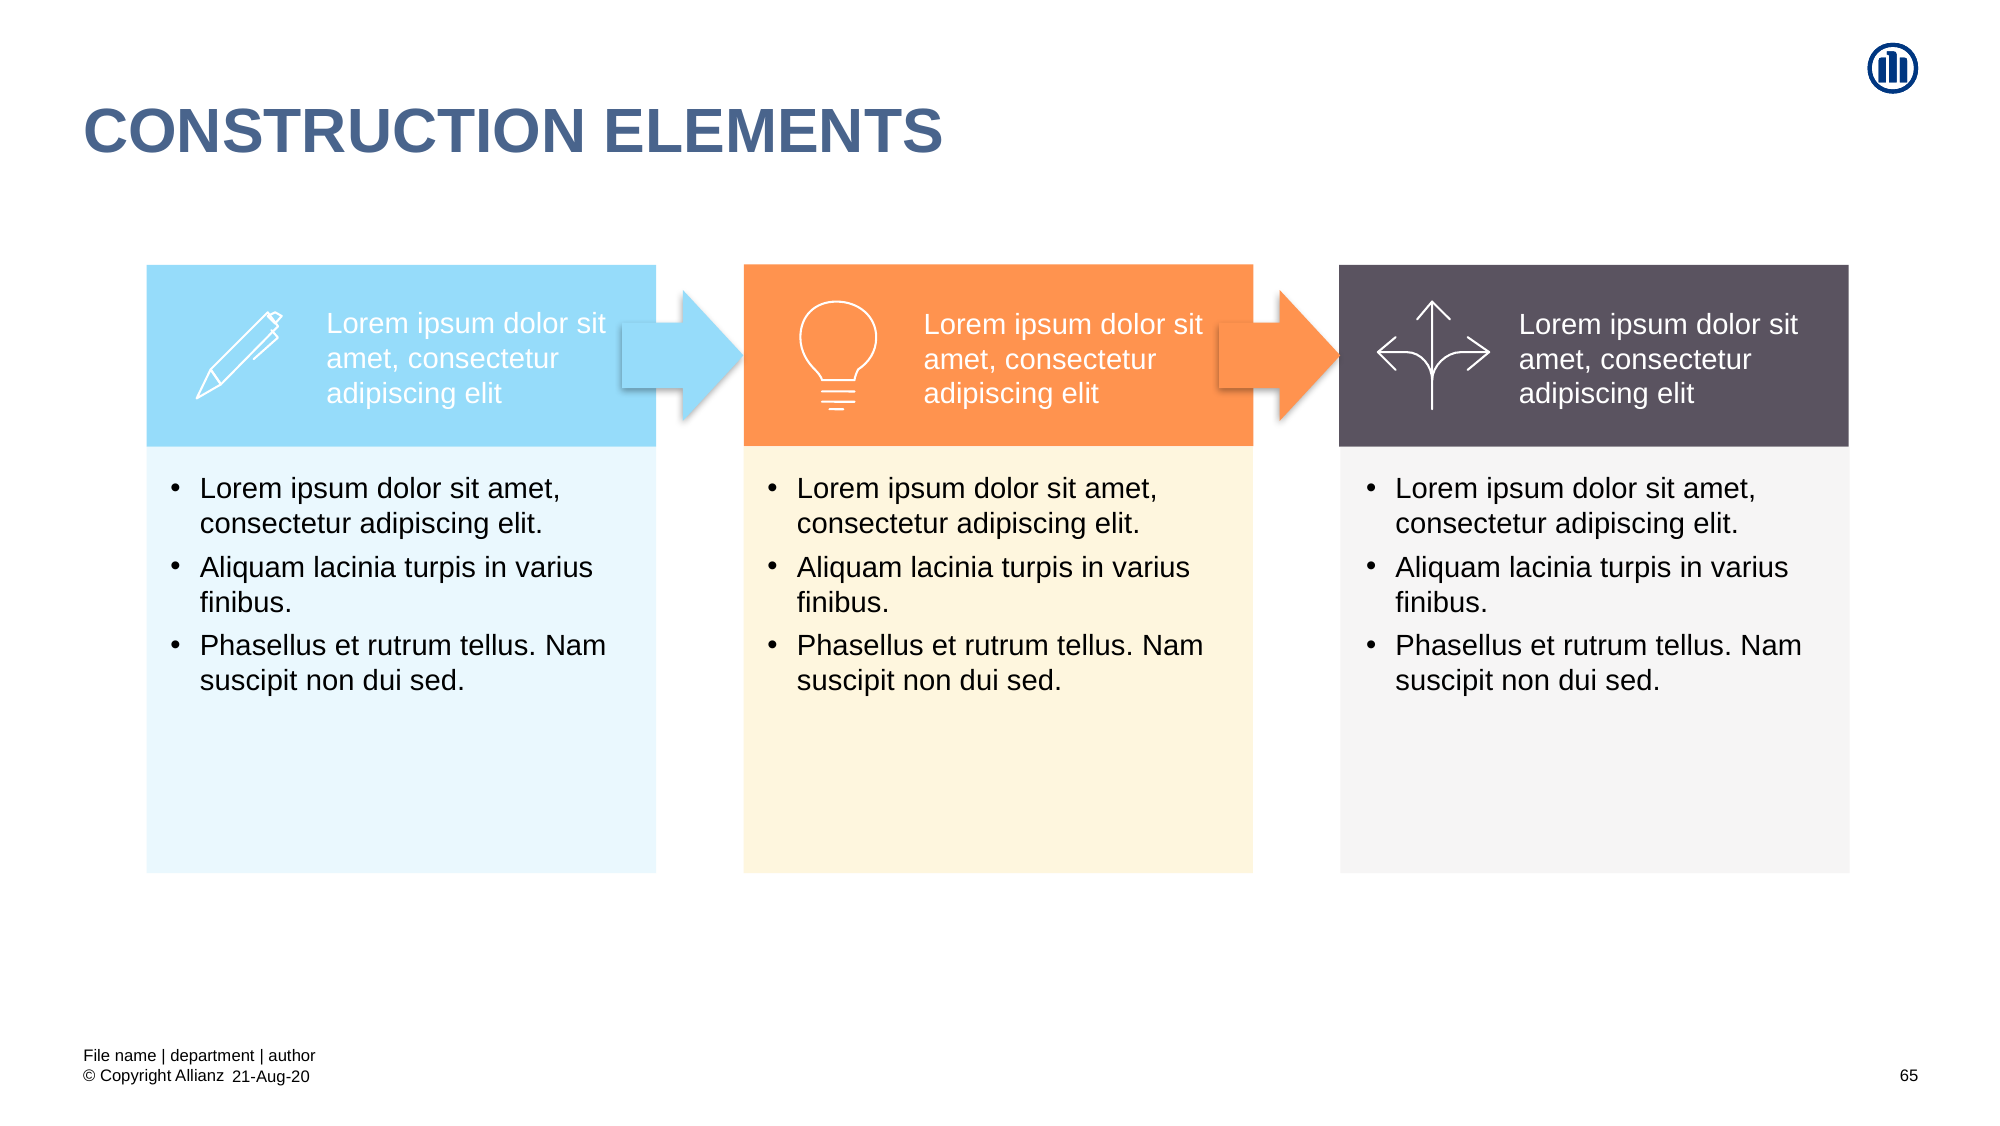

# Construction elements

Lorem ipsum dolor sit amet, consectetur adipiscing elit
Lorem ipsum dolor sit amet, consectetur adipiscing elit
Lorem ipsum dolor sit amet, consectetur adipiscing elit

Lorem ipsum dolor sit amet, consectetur adipiscing elit.
Aliquam lacinia turpis in varius finibus.
Phasellus et rutrum tellus. Nam suscipit non dui sed.
Lorem ipsum dolor sit amet, consectetur adipiscing elit.
Aliquam lacinia turpis in varius finibus.
Phasellus et rutrum tellus. Nam suscipit non dui sed.
Lorem ipsum dolor sit amet, consectetur adipiscing elit.
Aliquam lacinia turpis in varius finibus.
Phasellus et rutrum tellus. Nam suscipit non dui sed.

File name | department | author
65
21-Aug-20